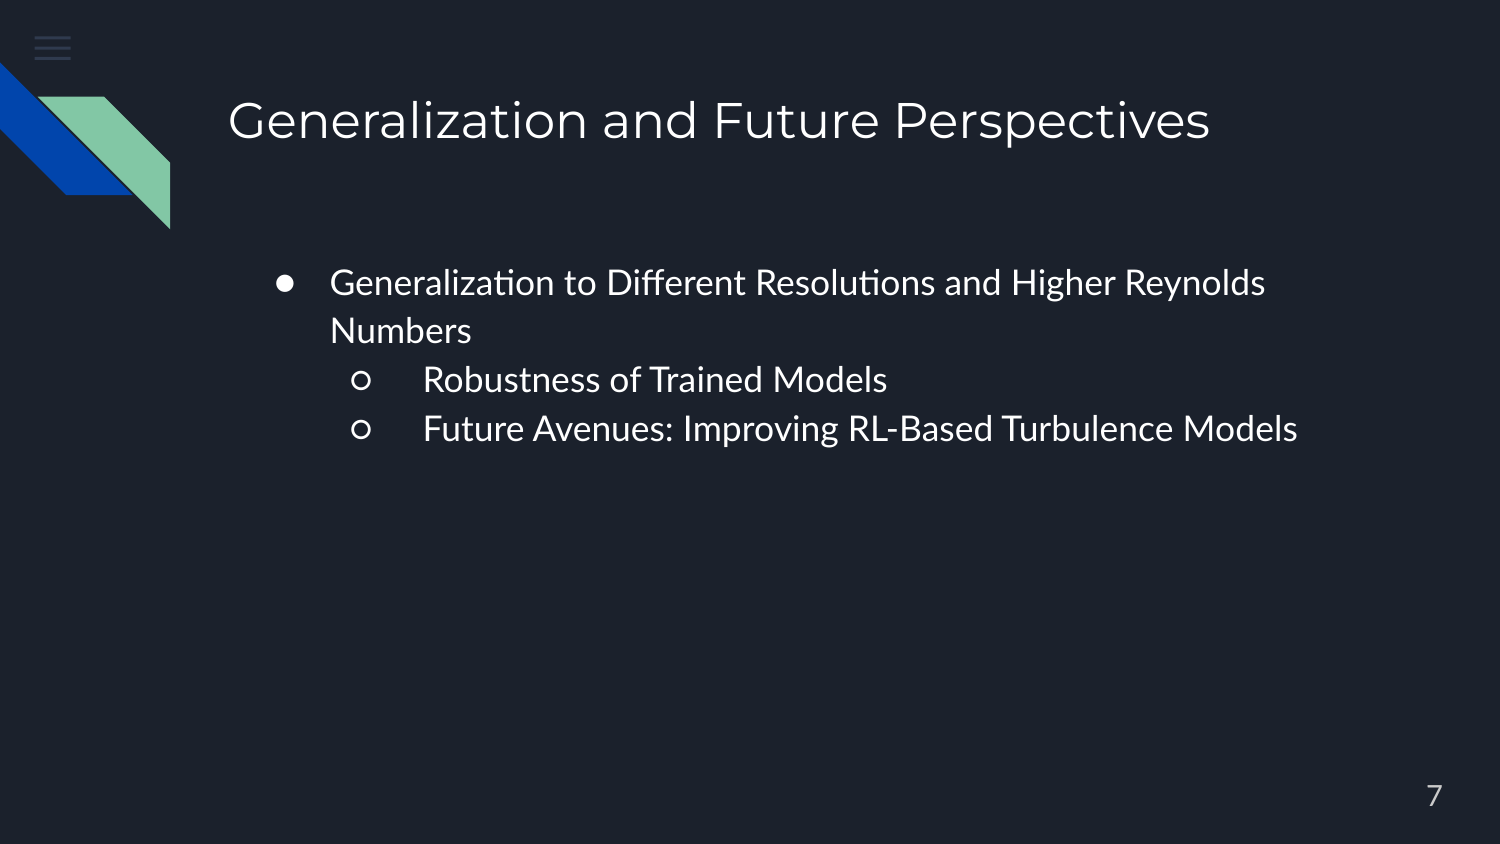

# Generalization and Future Perspectives

Generalization to Different Resolutions and Higher Reynolds Numbers
  Robustness of Trained Models
  Future Avenues: Improving RL-Based Turbulence Models

7